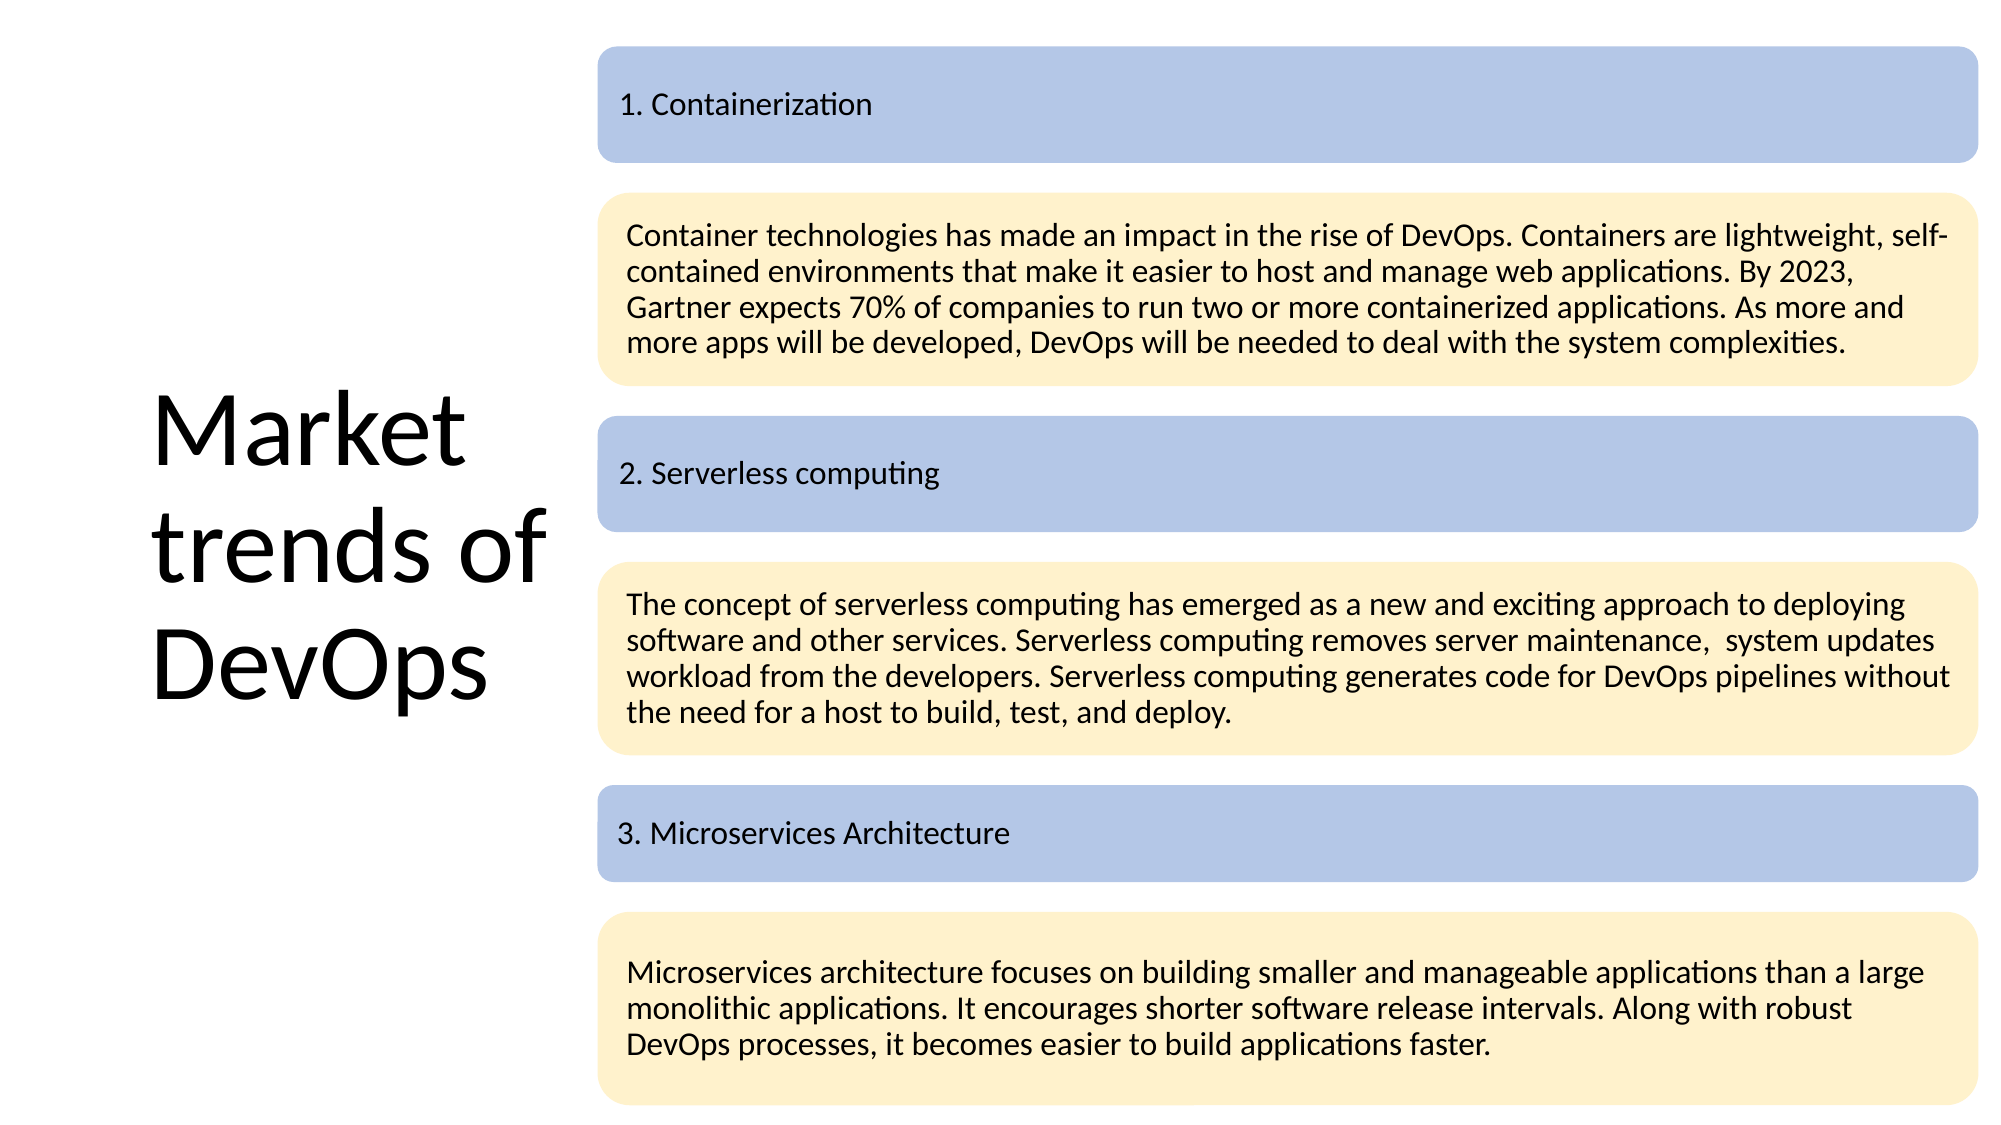

1. Containerization
Container technologies has made an impact in the rise of DevOps. Containers are lightweight, self-contained environments that make it easier to host and manage web applications. By 2023, Gartner expects 70% of companies to run two or more containerized applications. As more and more apps will be developed, DevOps will be needed to deal with the system complexities.
2. Serverless computing
The concept of serverless computing has emerged as a new and exciting approach to deploying software and other services. Serverless computing removes server maintenance,  system updates workload from the developers. Serverless computing generates code for DevOps pipelines without the need for a host to build, test, and deploy.
3. Microservices Architecture
Microservices architecture focuses on building smaller and manageable applications than a large monolithic applications. It encourages shorter software release intervals. Along with robust DevOps processes, it becomes easier to build applications faster.
Market trends of DevOps